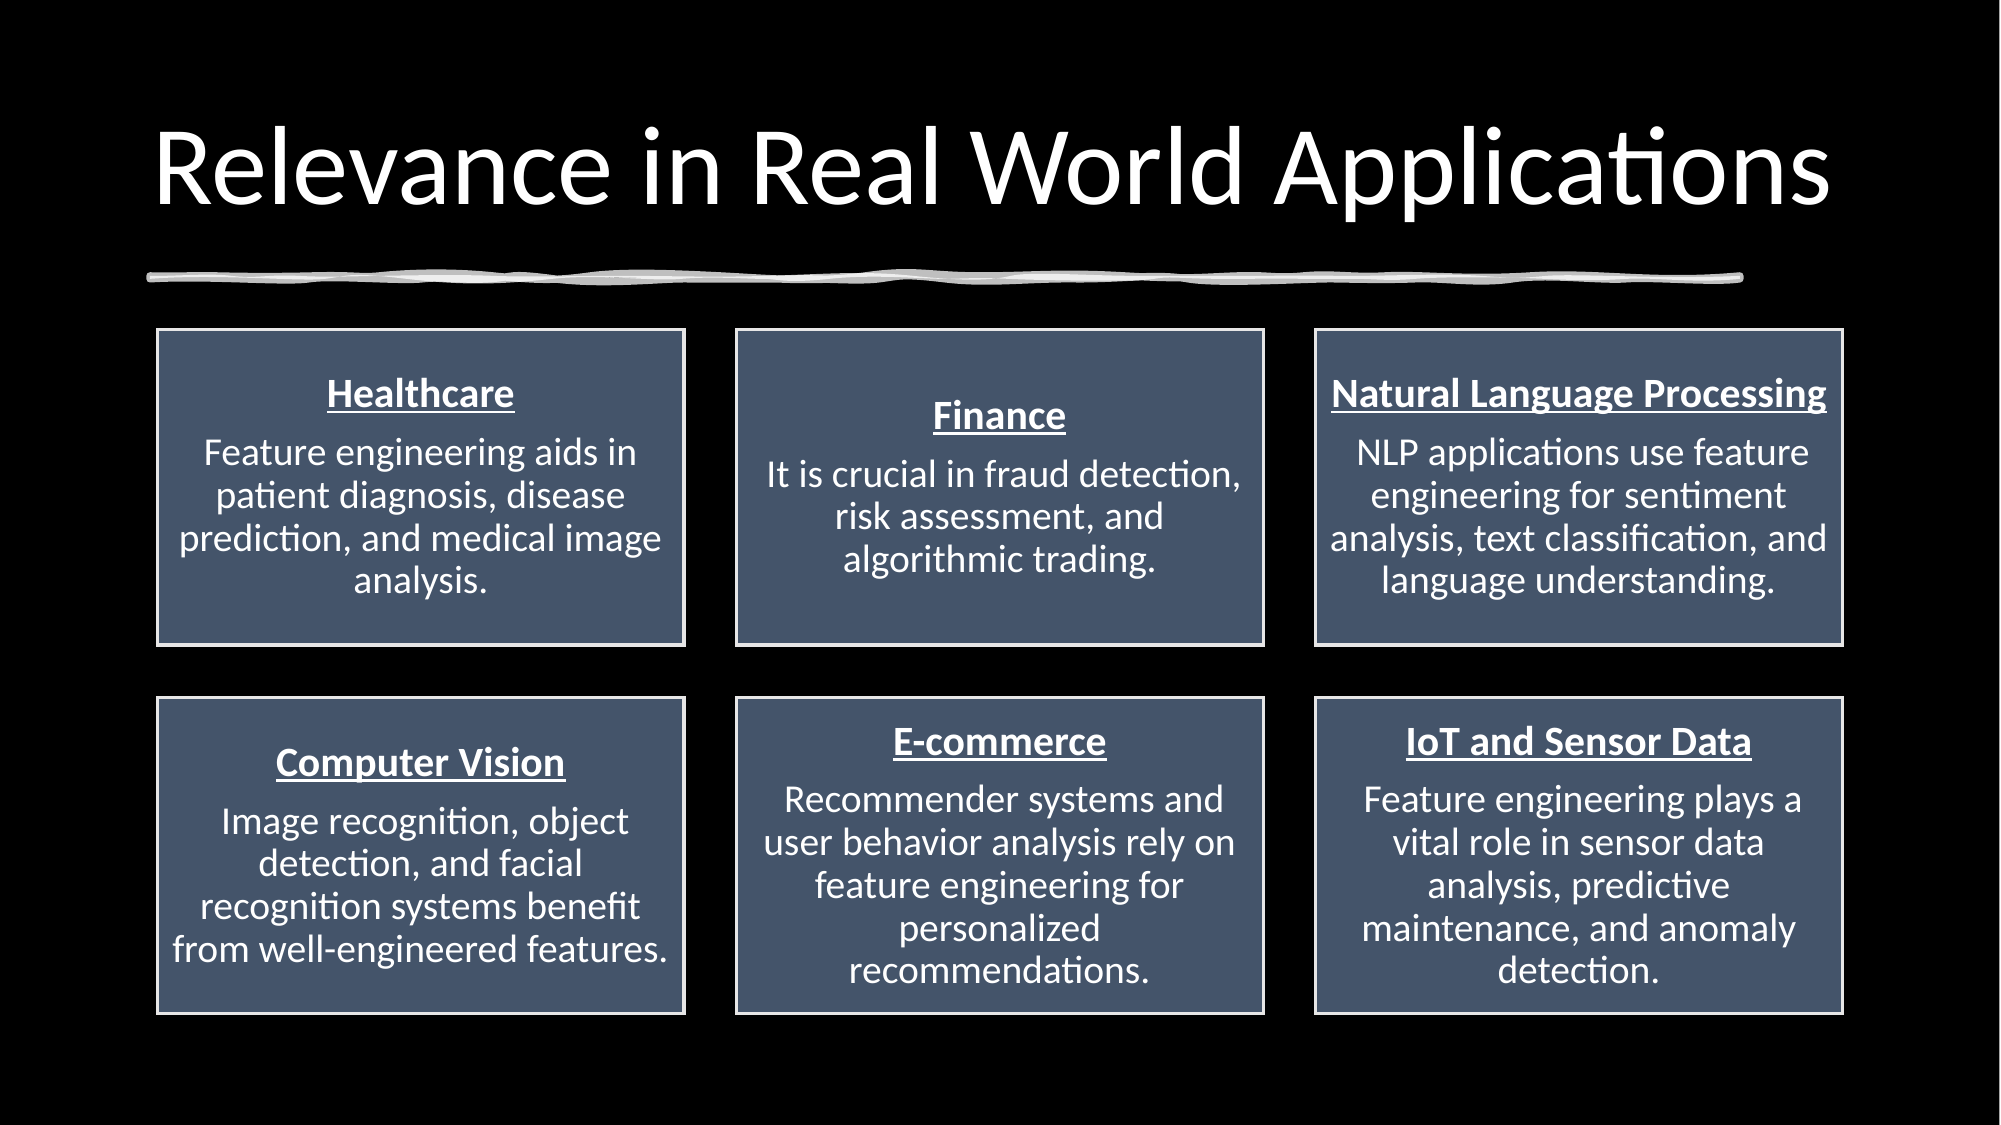

# Relevance in Real World Applications

Healthcare
Feature engineering aids in patient diagnosis, disease prediction, and medical image analysis.
Finance
 It is crucial in fraud detection, risk assessment, and algorithmic trading.
Natural Language Processing
 NLP applications use feature engineering for sentiment analysis, text classification, and language understanding.
Computer Vision
 Image recognition, object detection, and facial recognition systems benefit from well-engineered features.
E-commerce
 Recommender systems and user behavior analysis rely on feature engineering for personalized recommendations.
IoT and Sensor Data
 Feature engineering plays a vital role in sensor data analysis, predictive maintenance, and anomaly detection.
Feature Engineering
8